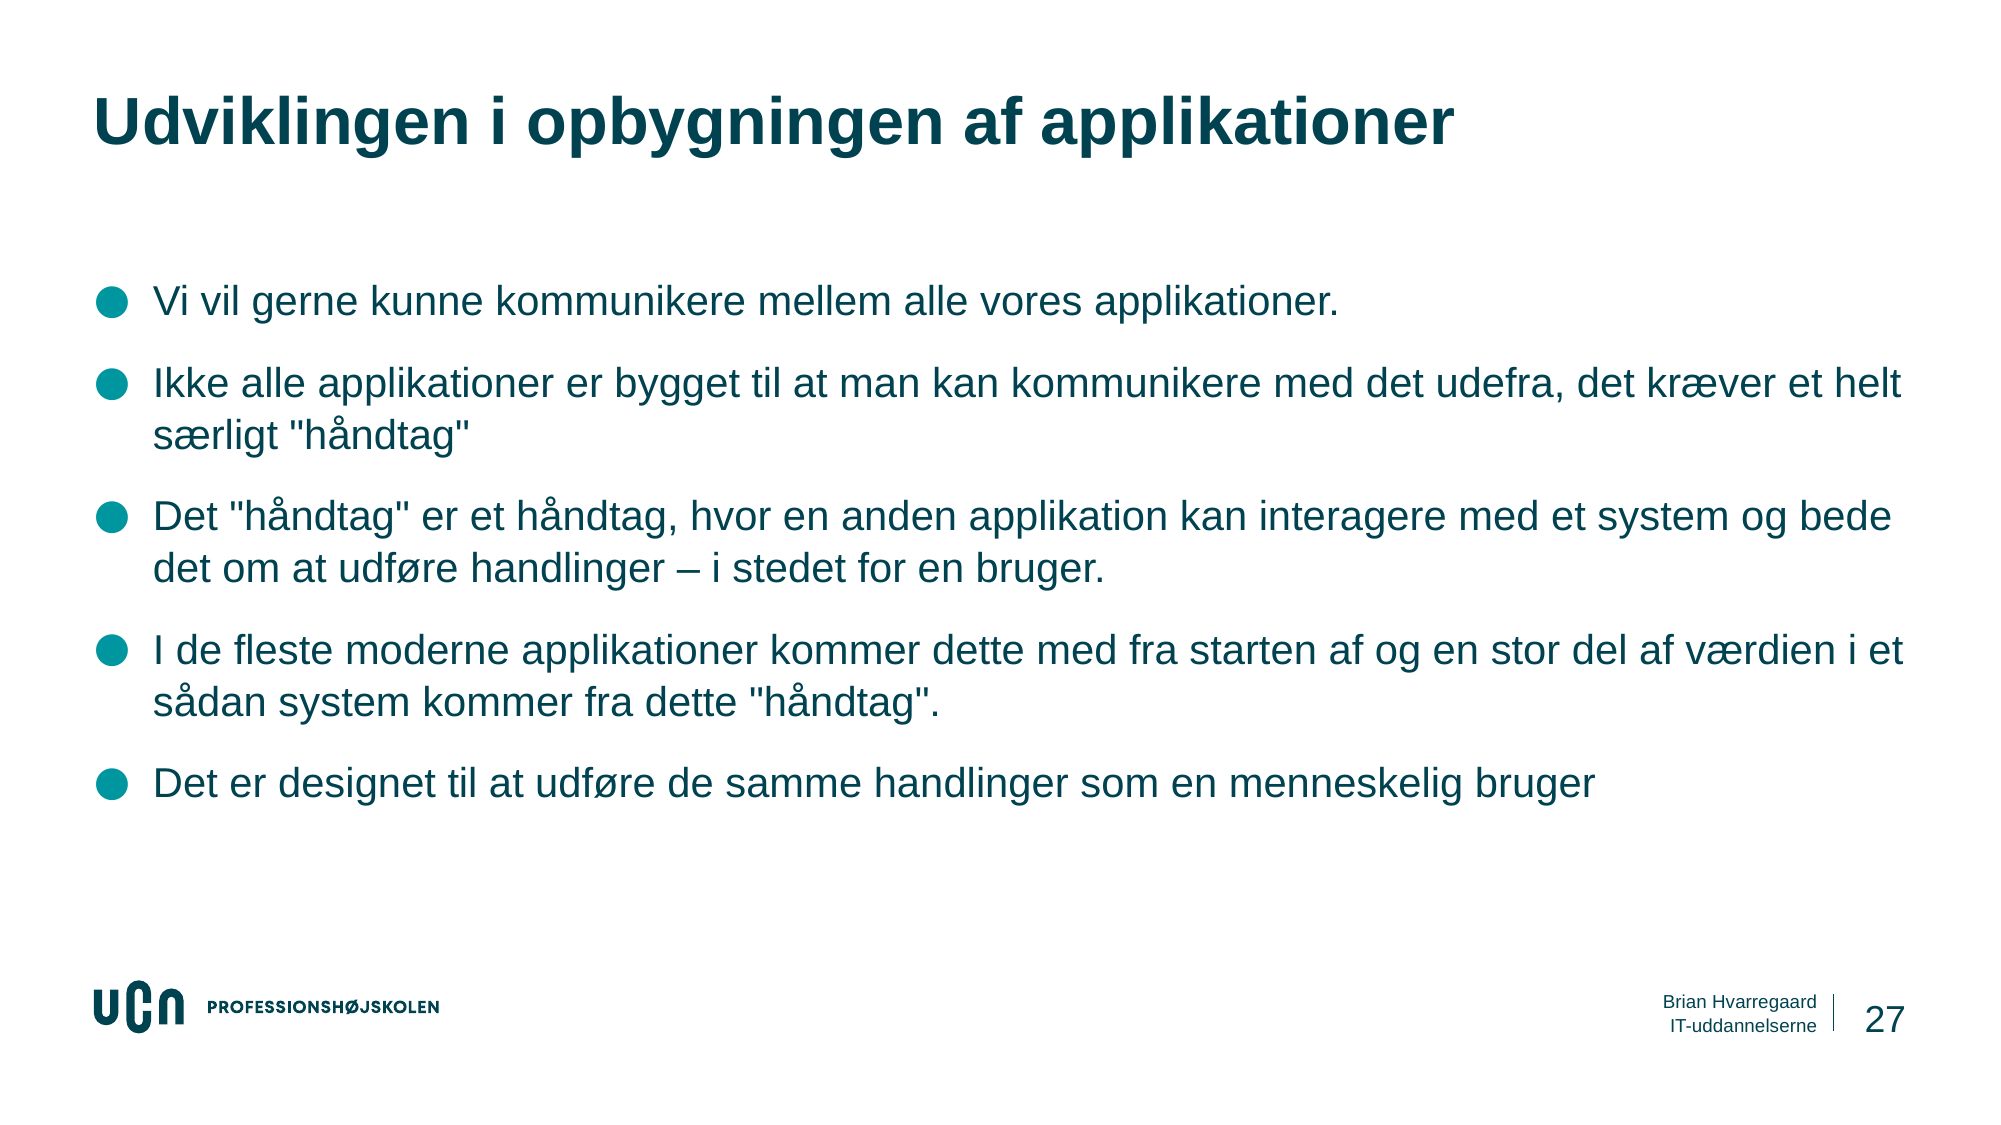

# Udviklingen i opbygningen af applikationer

Vi vil gerne kunne kommunikere mellem alle vores applikationer.
Ikke alle applikationer er bygget til at man kan kommunikere med det udefra, det kræver et helt særligt "håndtag"
Det "håndtag" er et håndtag, hvor en anden applikation kan interagere med et system og bede det om at udføre handlinger – i stedet for en bruger.
I de fleste moderne applikationer kommer dette med fra starten af og en stor del af værdien i et sådan system kommer fra dette "håndtag".
Det er designet til at udføre de samme handlinger som en menneskelig bruger
27